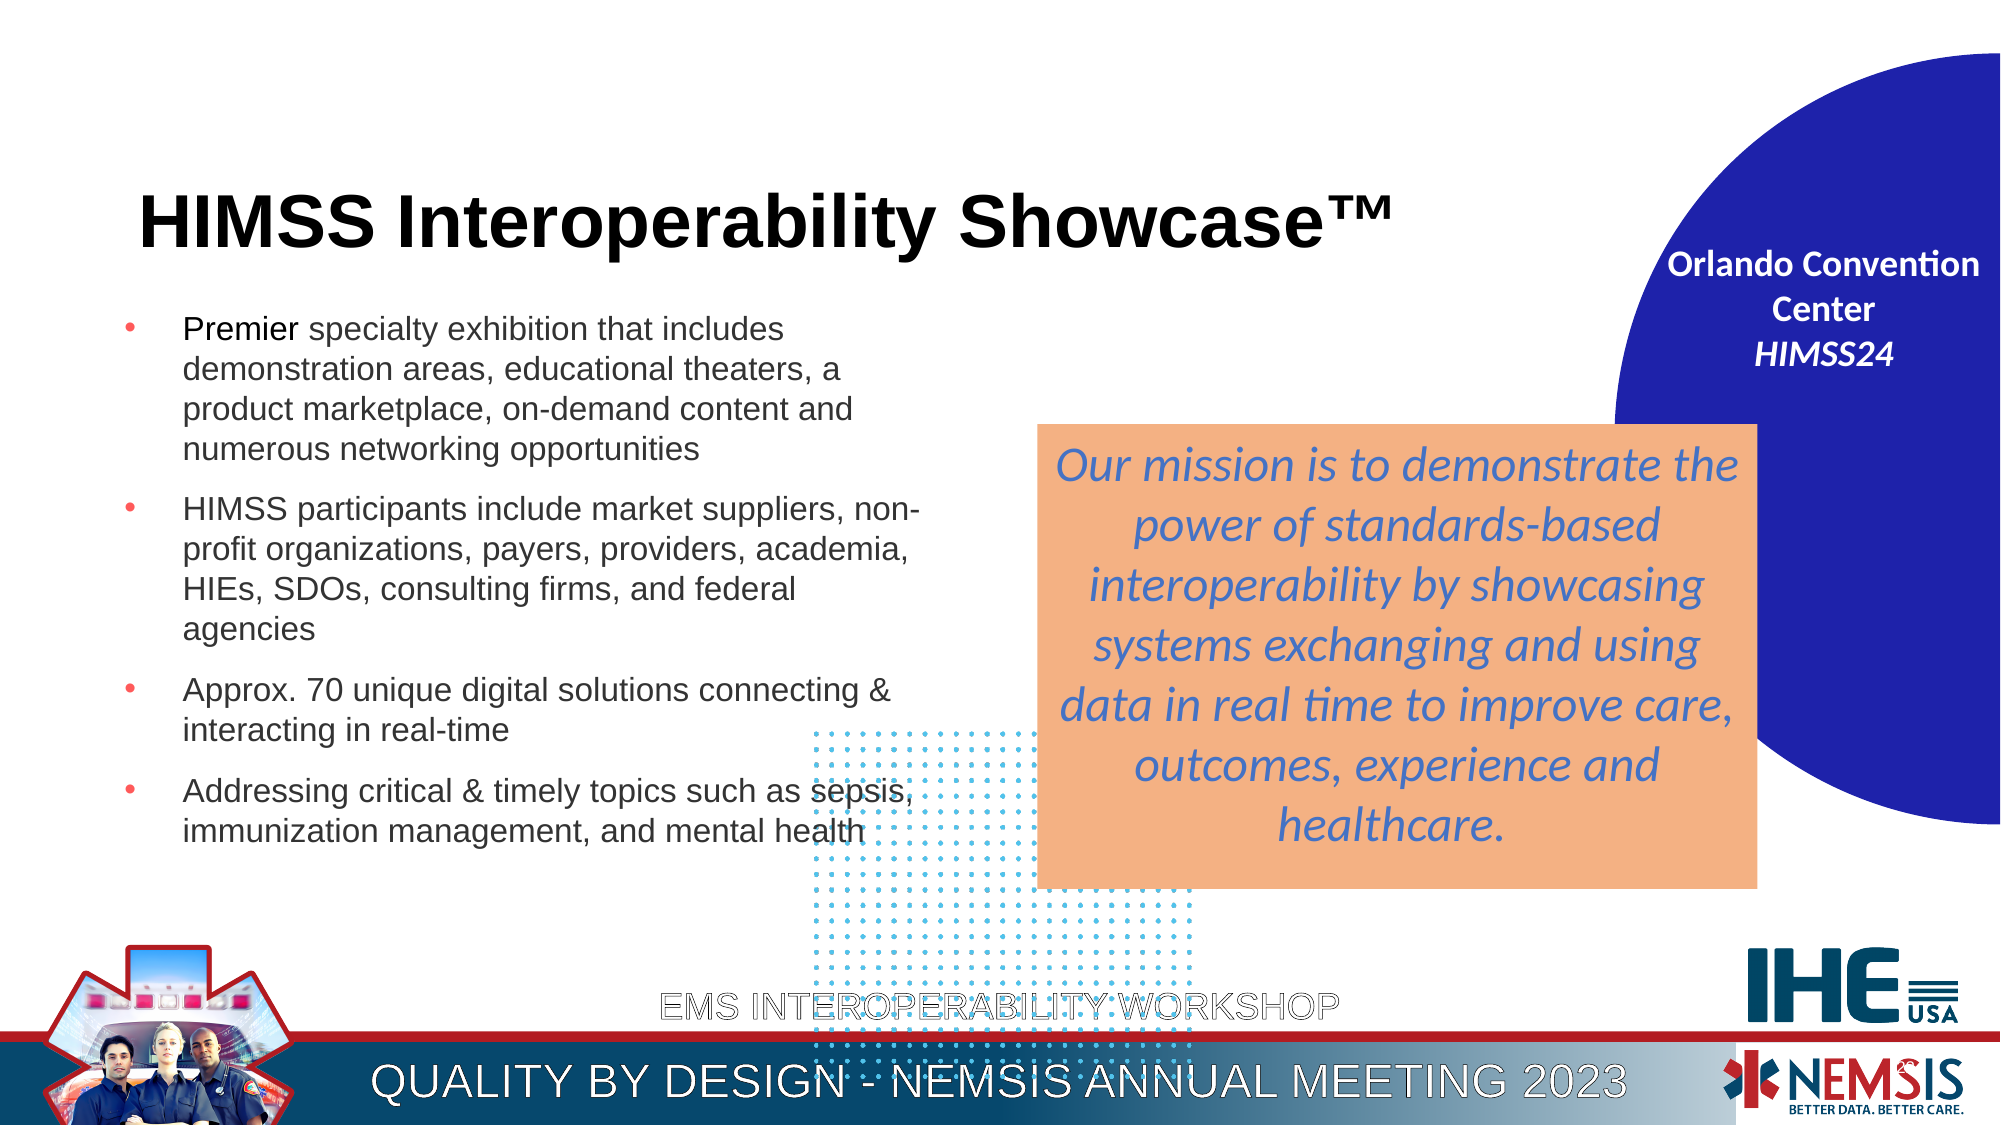

# HIMSS Interoperability Showcase™
Orlando Convention Center
HIMSS24
Premier specialty exhibition that includes demonstration areas, educational theaters, a product marketplace, on-demand content and numerous networking opportunities
HIMSS participants include market suppliers, non-profit organizations, payers, providers, academia, HIEs, SDOs, consulting firms, and federal agencies
Approx. 70 unique digital solutions connecting & interacting in real-time
Addressing critical & timely topics such as sepsis, immunization management, and mental health
Our mission is to demonstrate the power of standards-based interoperability by showcasing systems exchanging and using data in real time to improve care, outcomes, experience and healthcare.

22